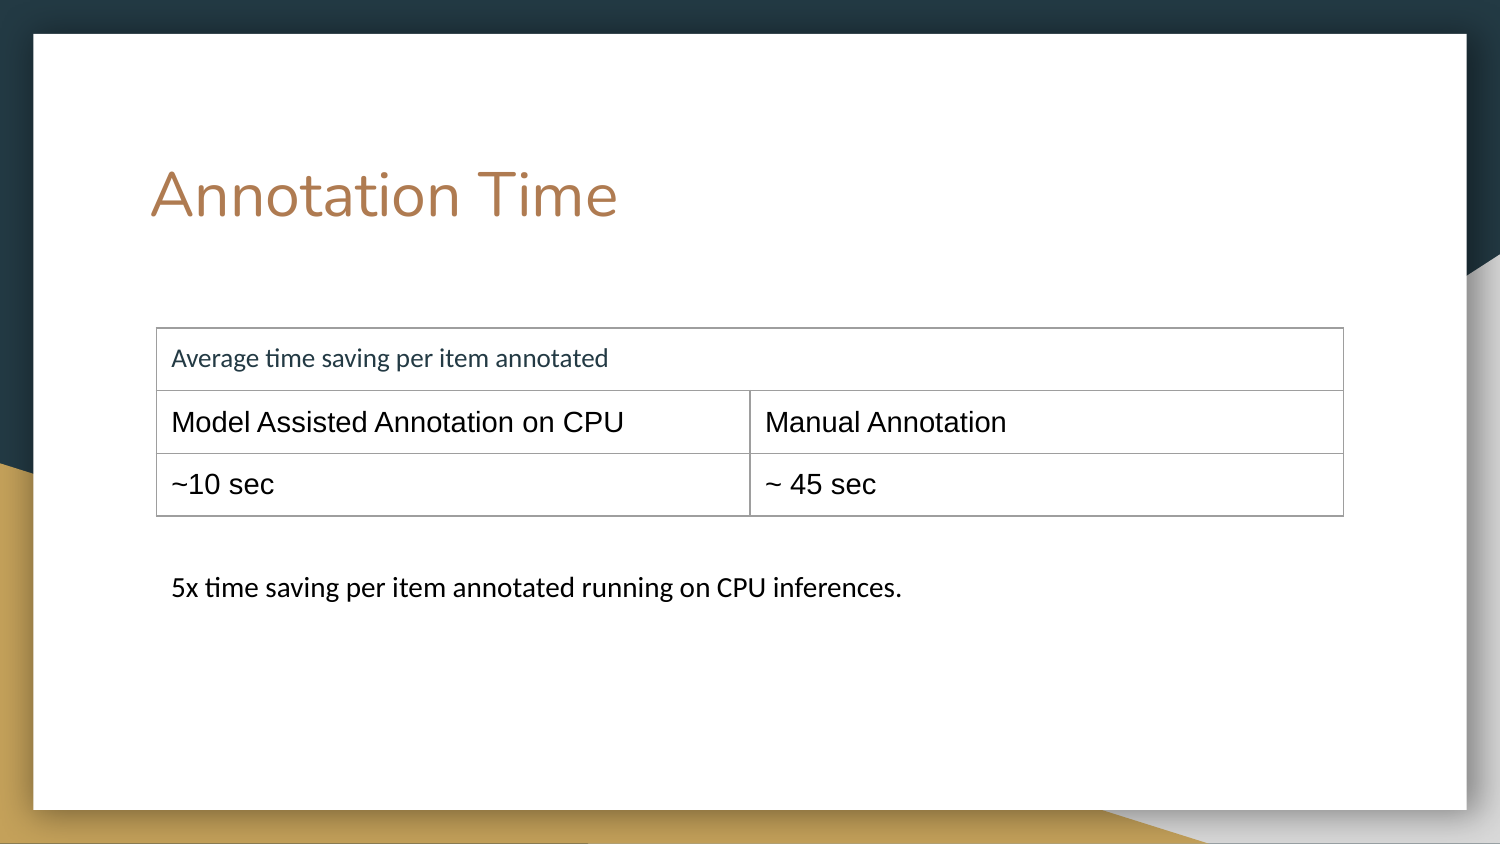

# Annotation Time
| Average time saving per item annotated |  |
| --- | --- |
| Model Assisted Annotation on CPU | Manual Annotation |
| ~10 sec | ~ 45 sec |
5x time saving per item annotated running on CPU inferences.